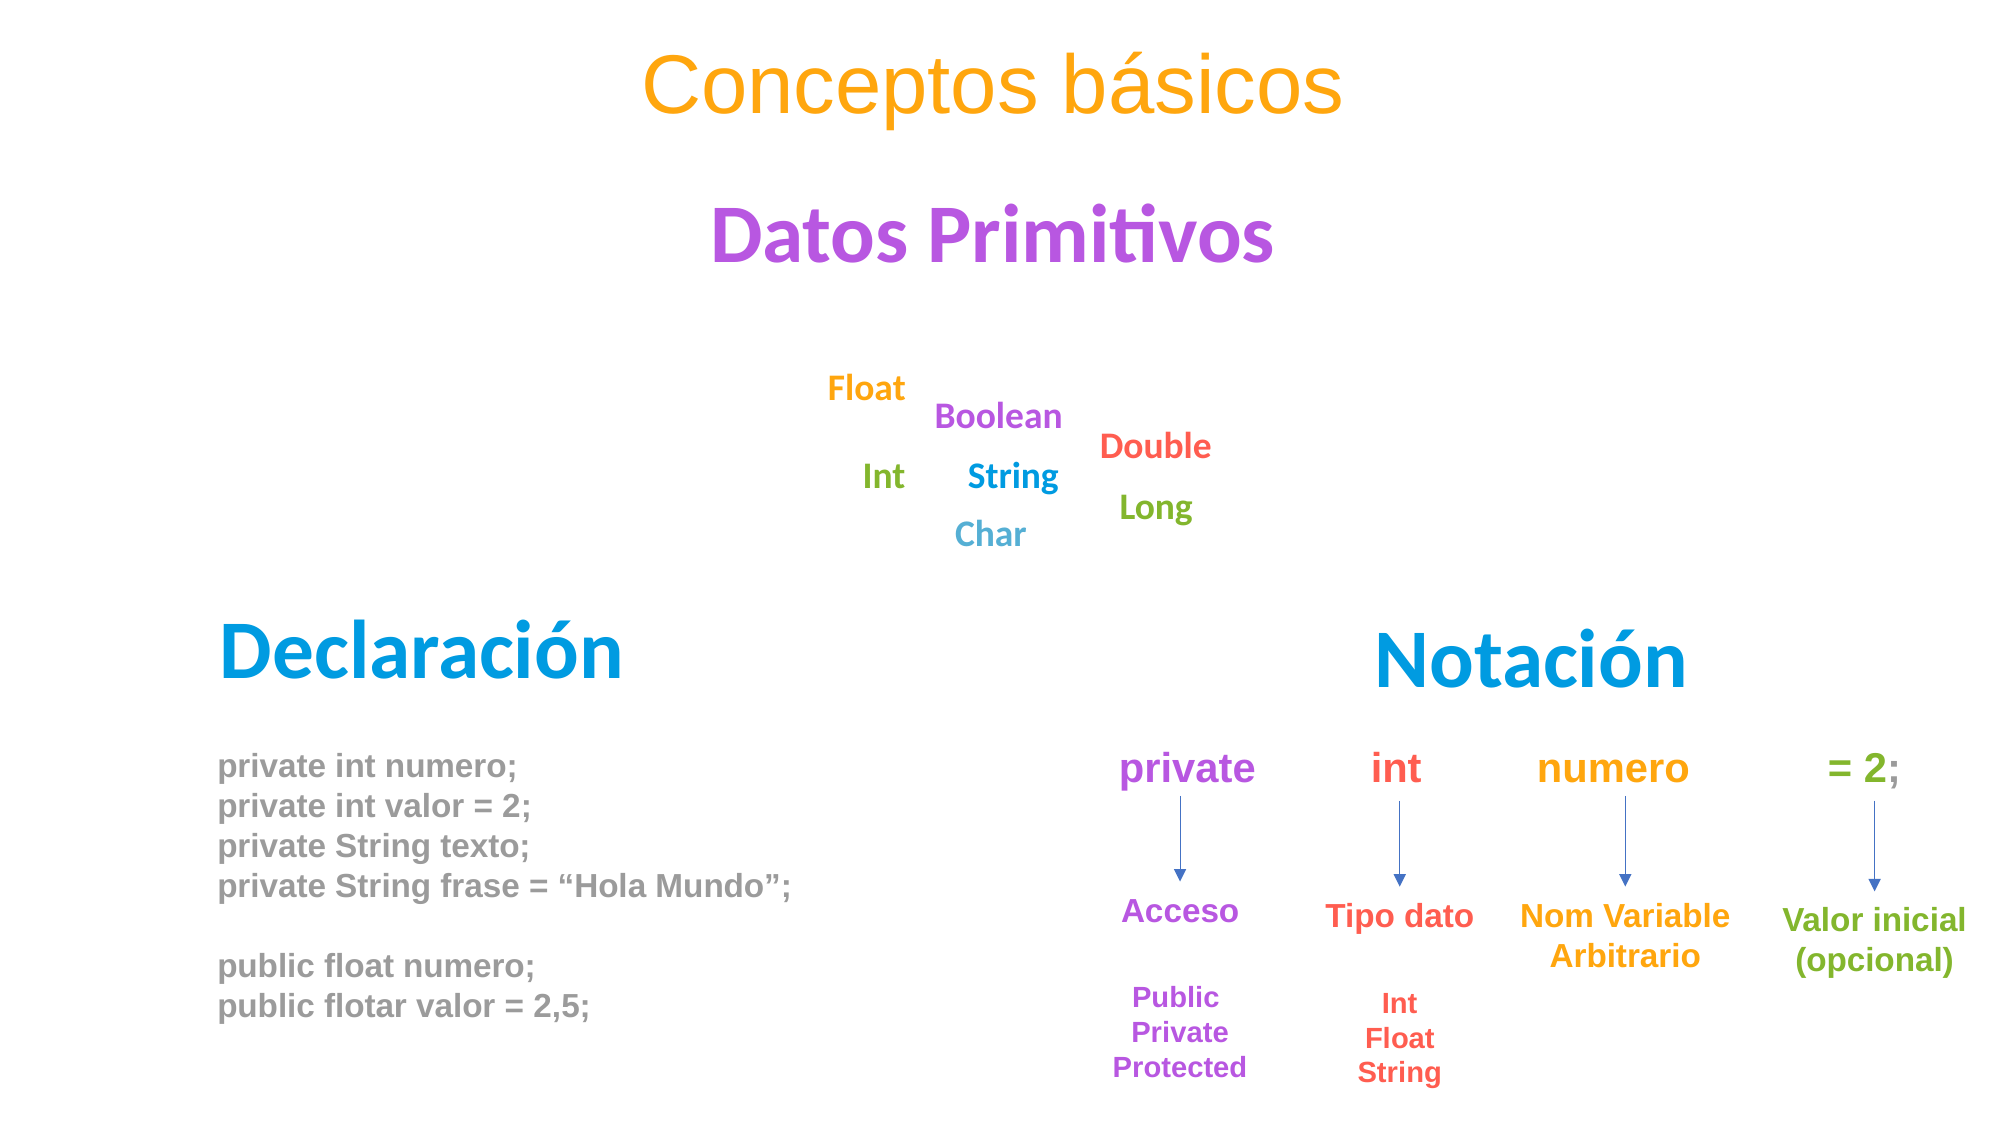

Conceptos básicos
Datos Primitivos
Float
Boolean
Double
Int
String
Long
Char
Declaración
Notación
private          int          numero            = 2;
private int numero;
private int valor = 2;
private String texto;
private String frase = “Hola Mundo”;

public float numero;
public flotar valor = 2,5;
Acceso

Public
Private
Protected
Tipo dato

Int
Float
String
Nom Variable
Arbitrario
Valor inicial
(opcional)